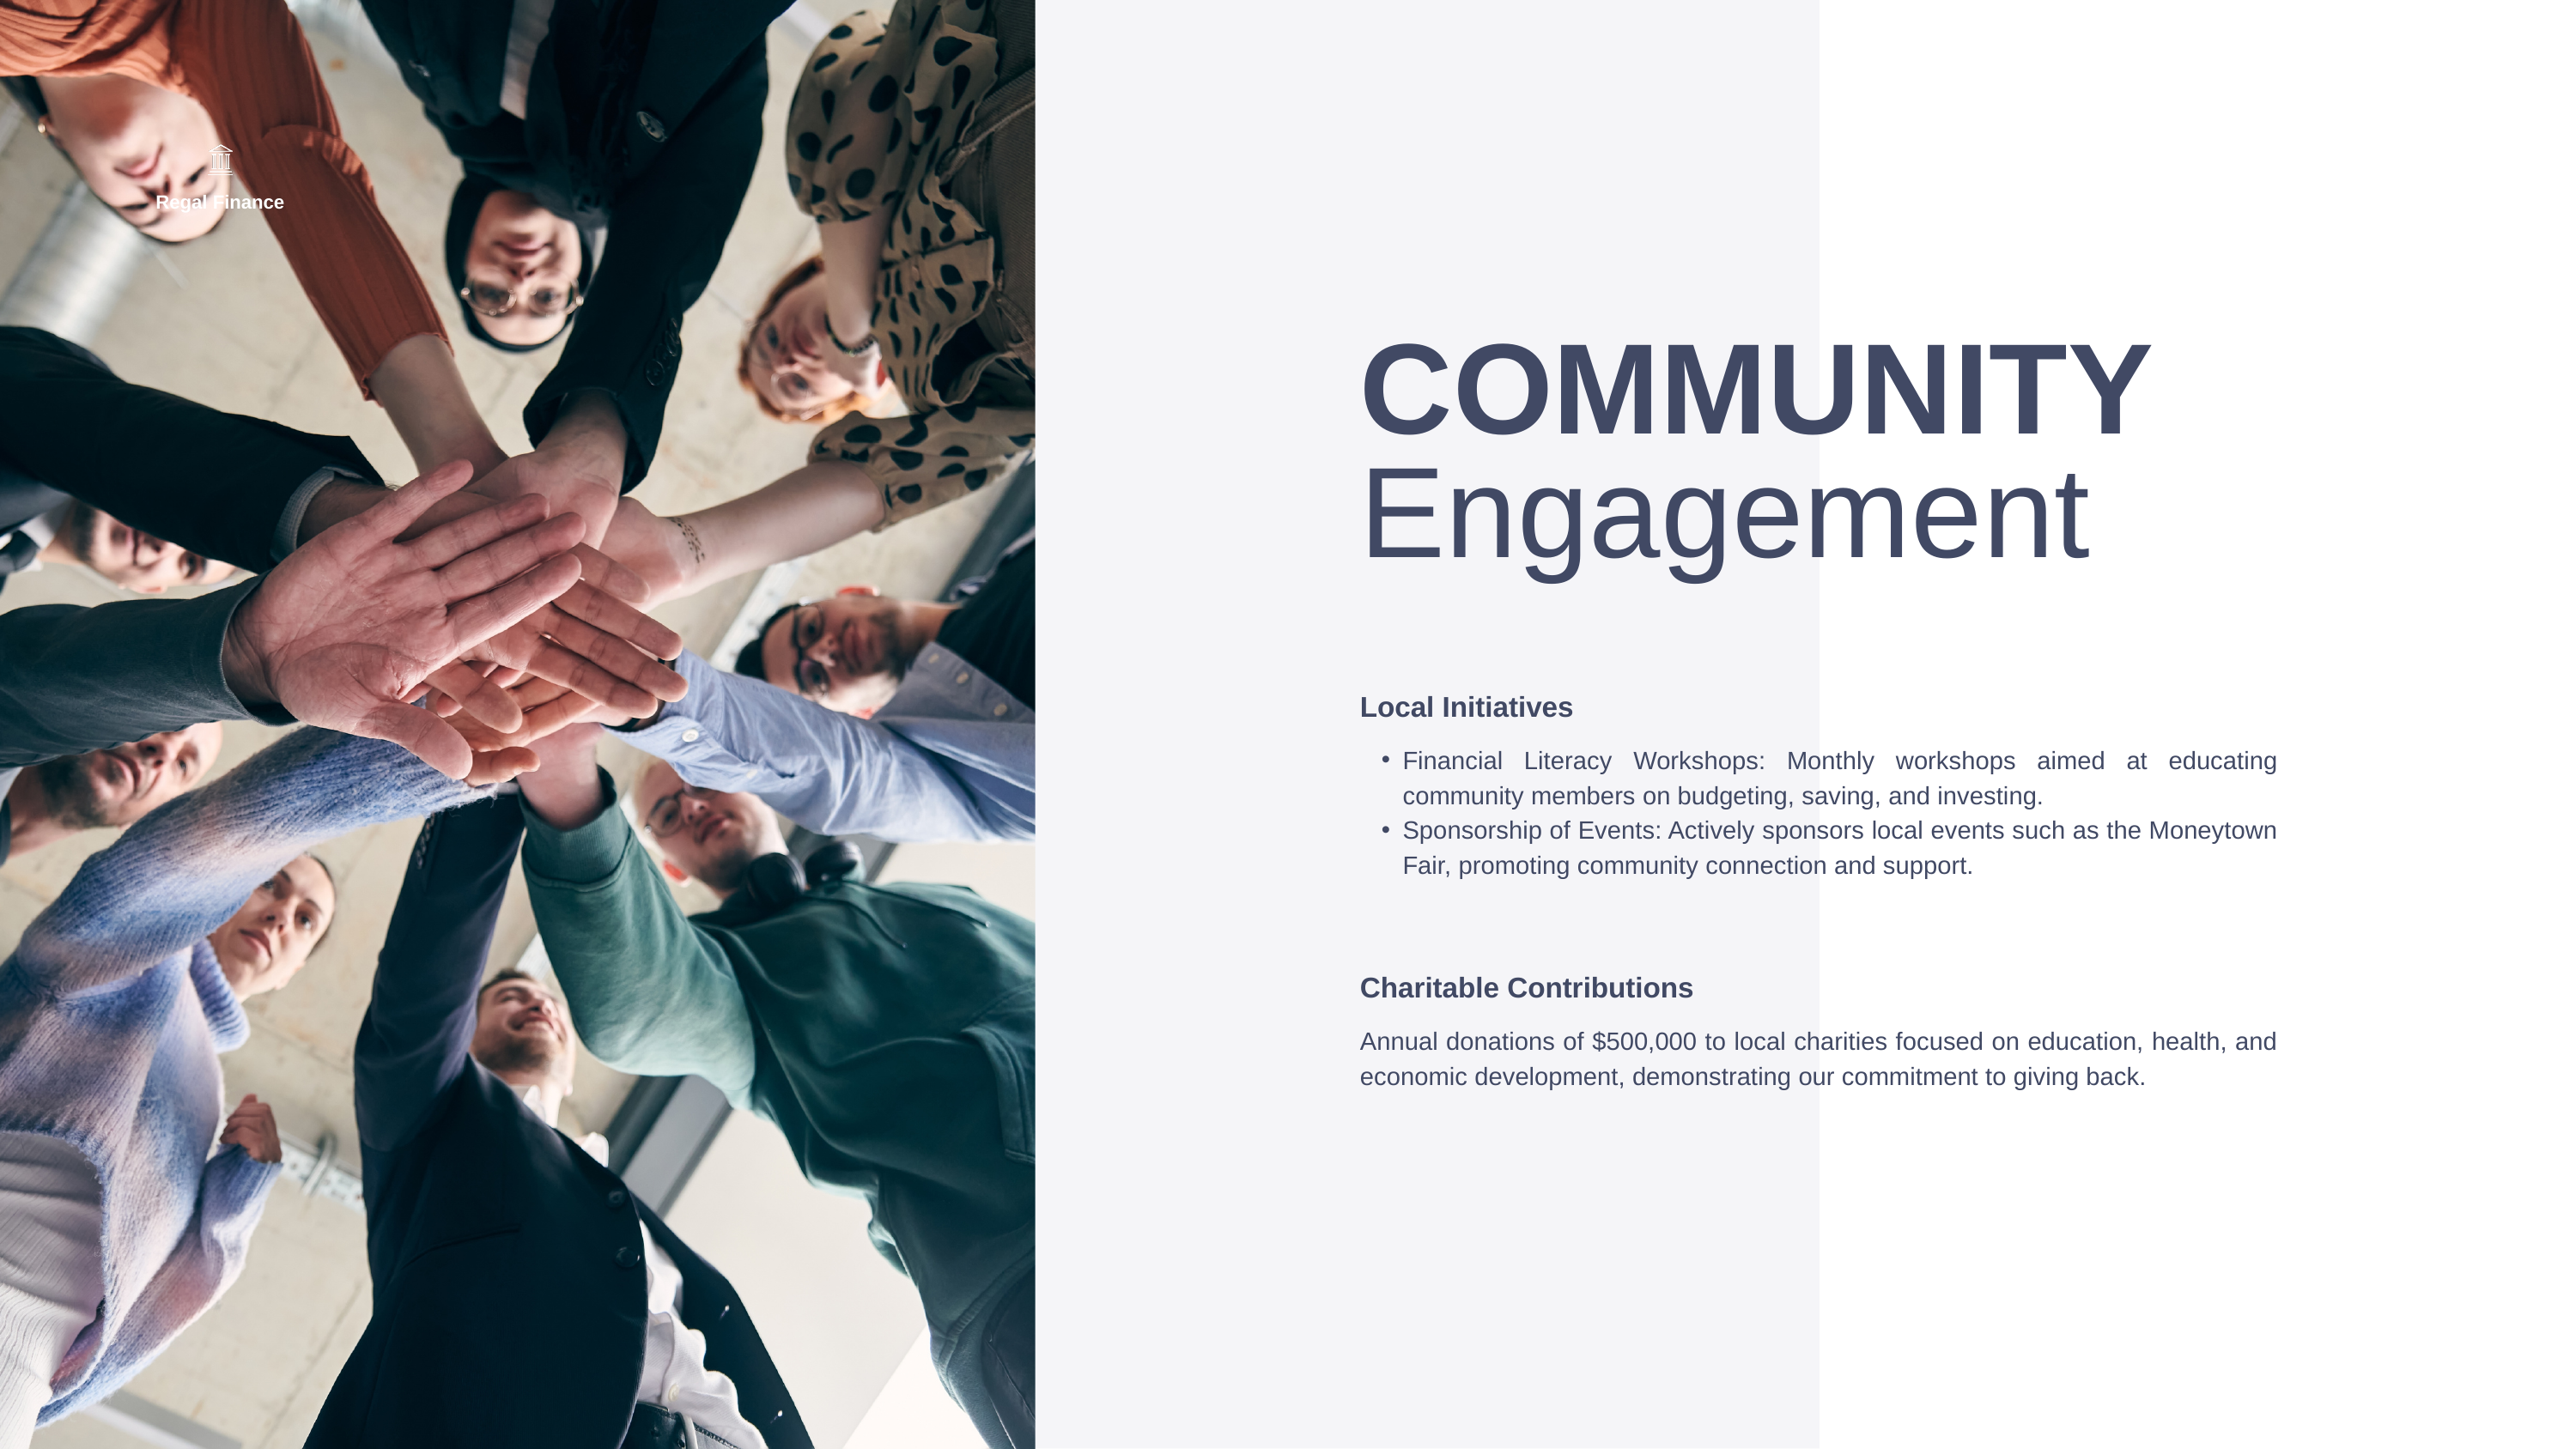

Regal Finance
COMMUNITY
Engagement
Local Initiatives
Financial Literacy Workshops: Monthly workshops aimed at educating community members on budgeting, saving, and investing.
Sponsorship of Events: Actively sponsors local events such as the Moneytown Fair, promoting community connection and support.
Charitable Contributions
Annual donations of $500,000 to local charities focused on education, health, and economic development, demonstrating our commitment to giving back.